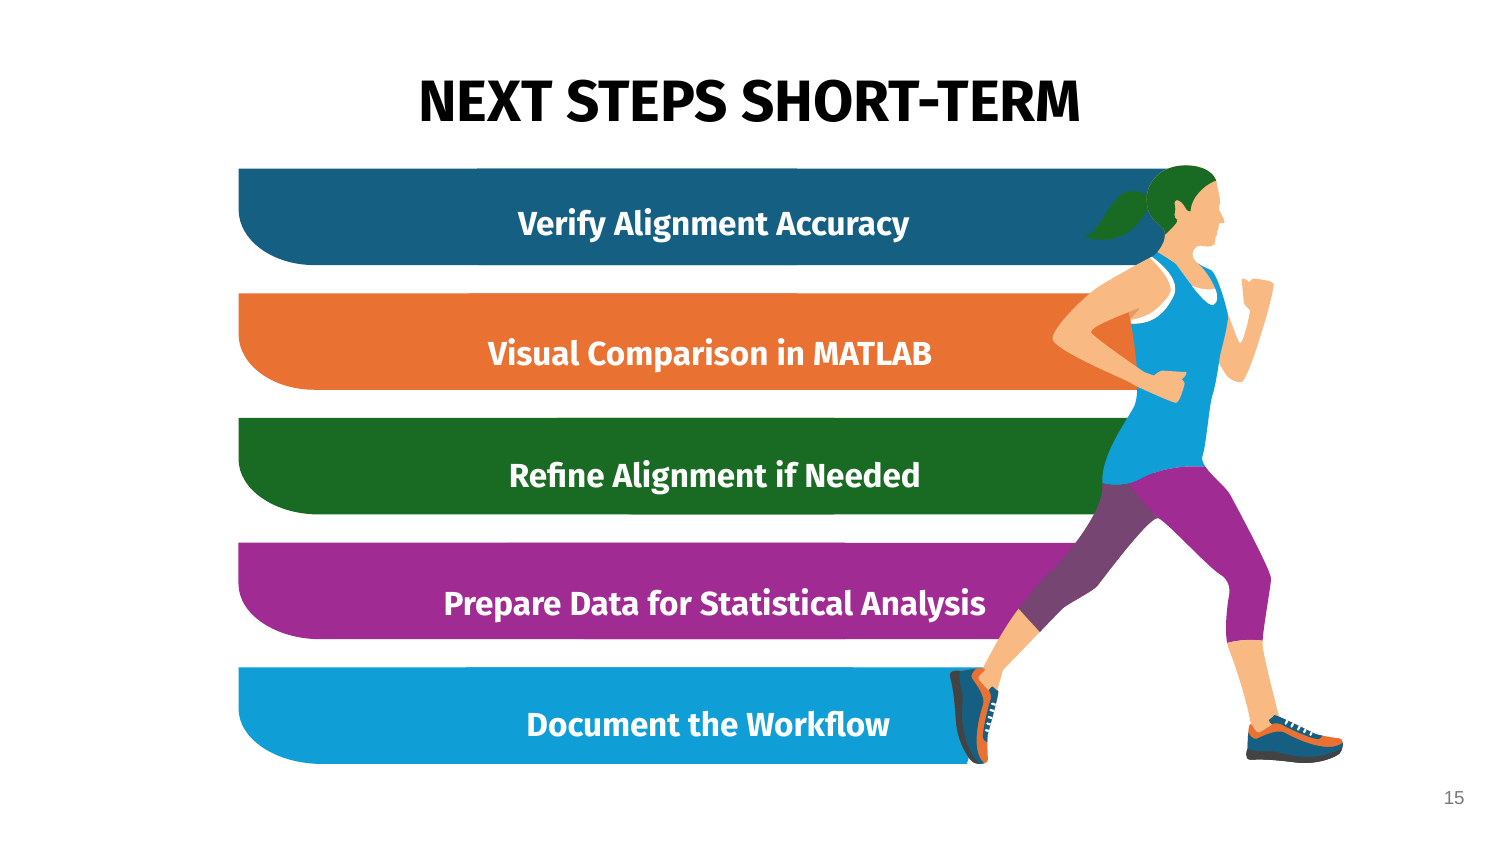

NEXT STEPS SHORT-TERM

Verify Alignment Accuracy

Visual Comparison in MATLAB

Refine Alignment if Needed

Prepare Data for Statistical Analysis

Document the Workflow

15